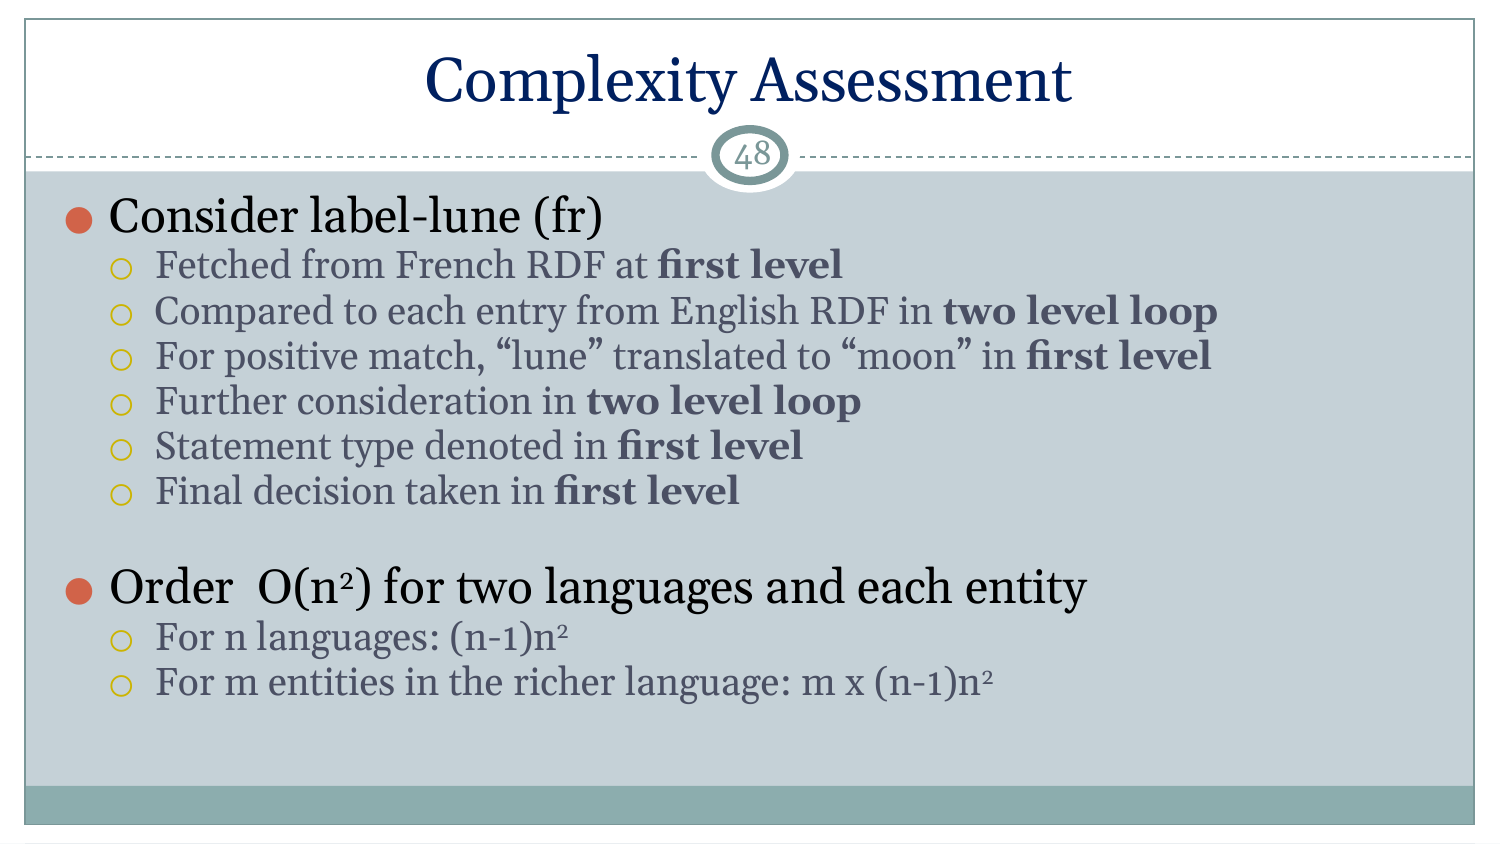

# Complexity Assessment
48
Consider label-lune (fr)
Fetched from French RDF at first level
Compared to each entry from English RDF in two level loop
For positive match, “lune” translated to “moon” in first level
Further consideration in two level loop
Statement type denoted in first level
Final decision taken in first level

Order  O(n2) for two languages and each entity
For n languages: (n-1)n2
For m entities in the richer language: m x (n-1)n2